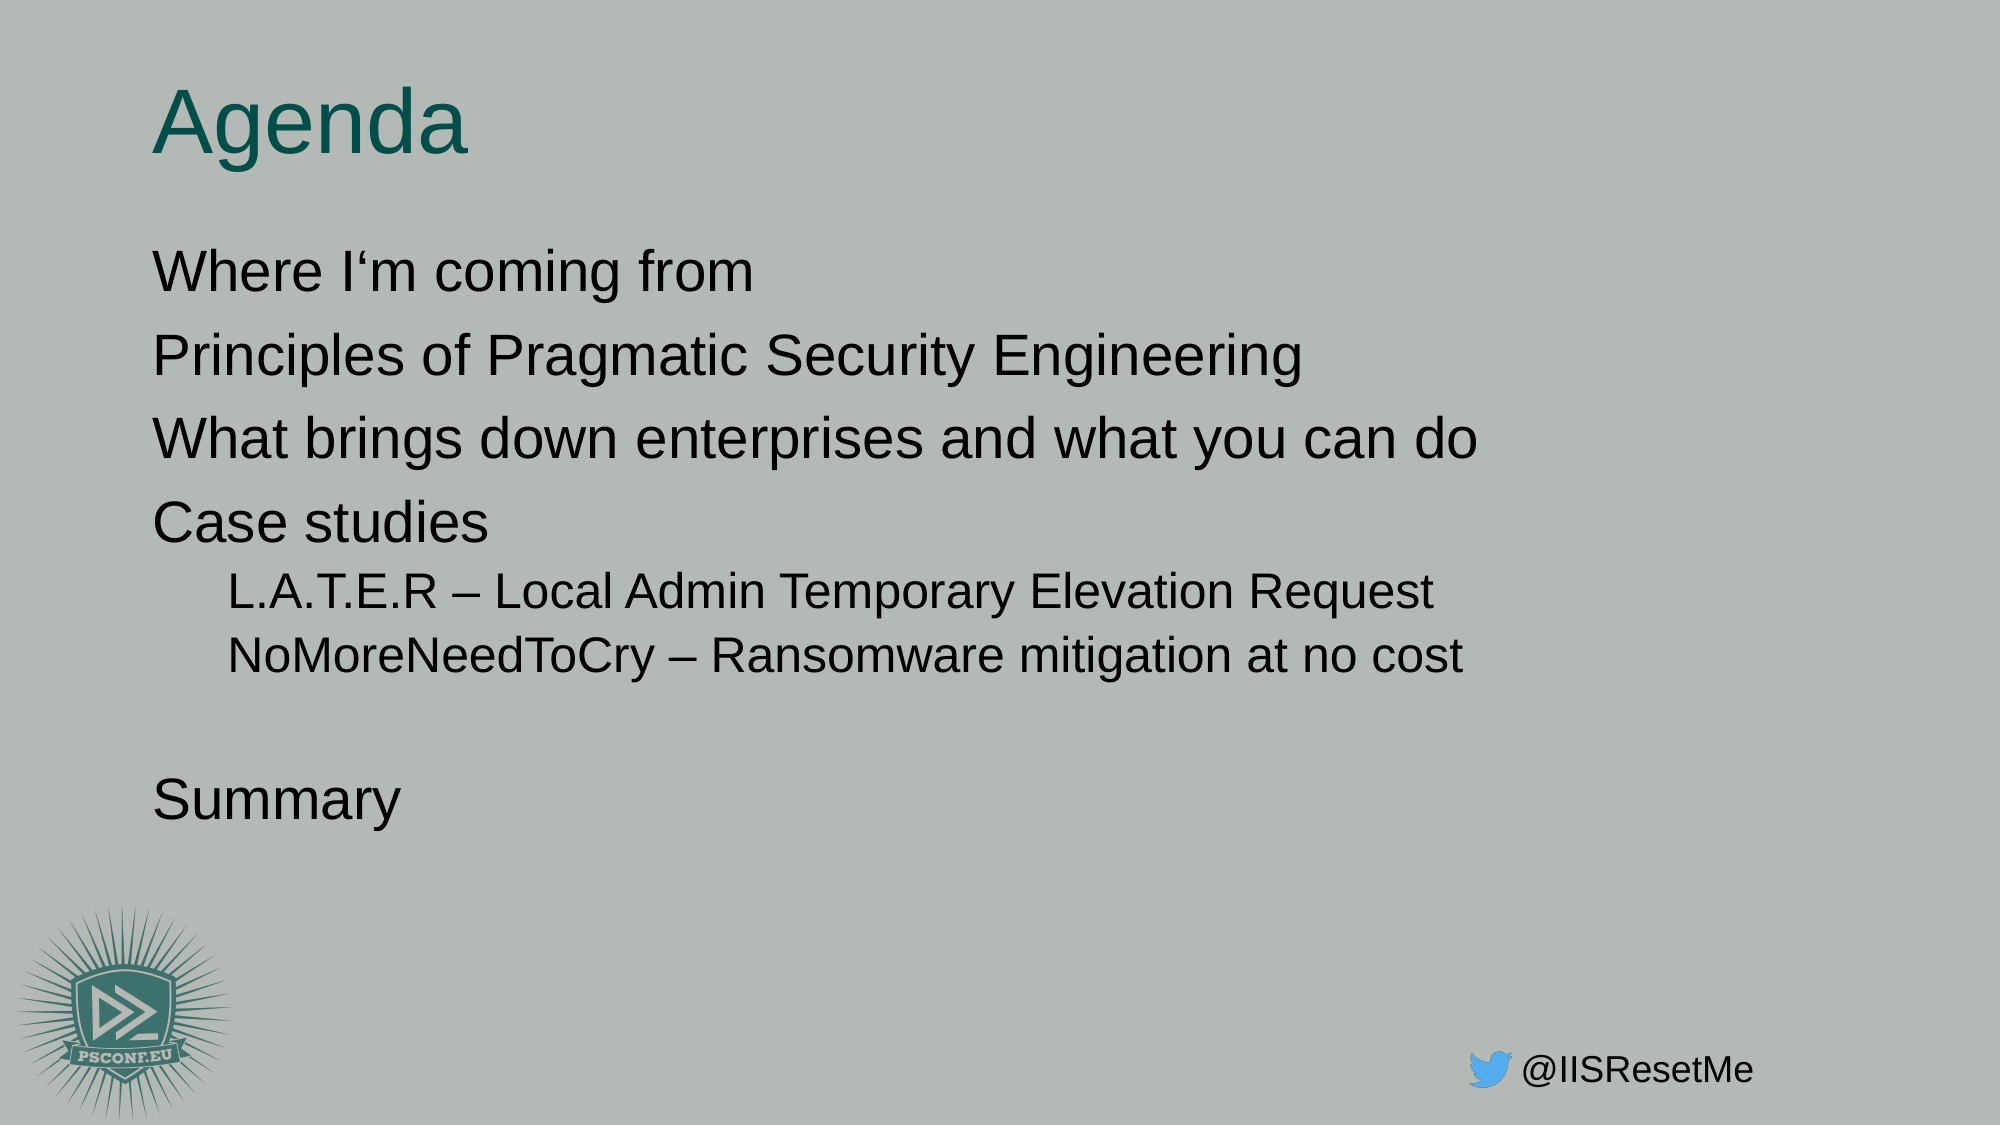

# Agenda
Where I‘m coming from
Principles of Pragmatic Security Engineering
What brings down enterprises and what you can do
Case studies
L.A.T.E.R – Local Admin Temporary Elevation Request
NoMoreNeedToCry – Ransomware mitigation at no cost

Summary

@IISResetMe